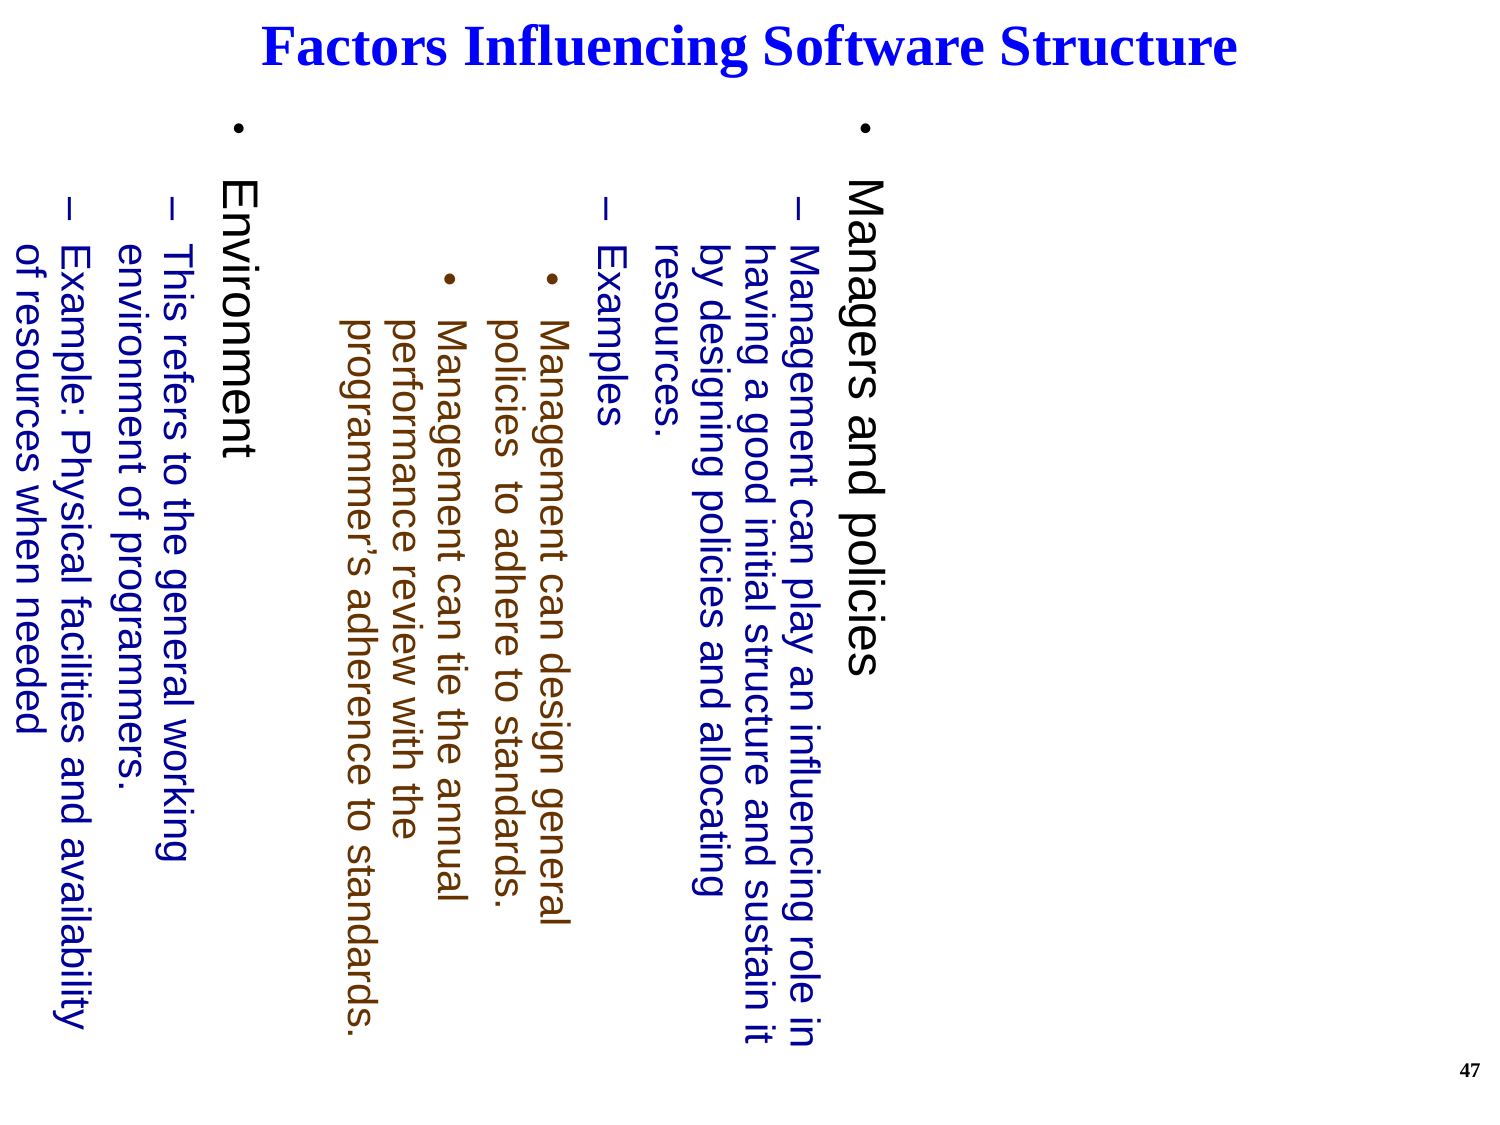

Factors Influencing Software Structure
Managers and policies
Management can play an influencing role in having a good initial structure and sustain it by designing policies and allocating resources.
Examples
Management can design general policies  to adhere to standards.
Management can tie the annual performance review with the programmer’s adherence to standards.

Environment
This refers to the general working environment of programmers.
Example: Physical facilities and availability of resources when needed
47